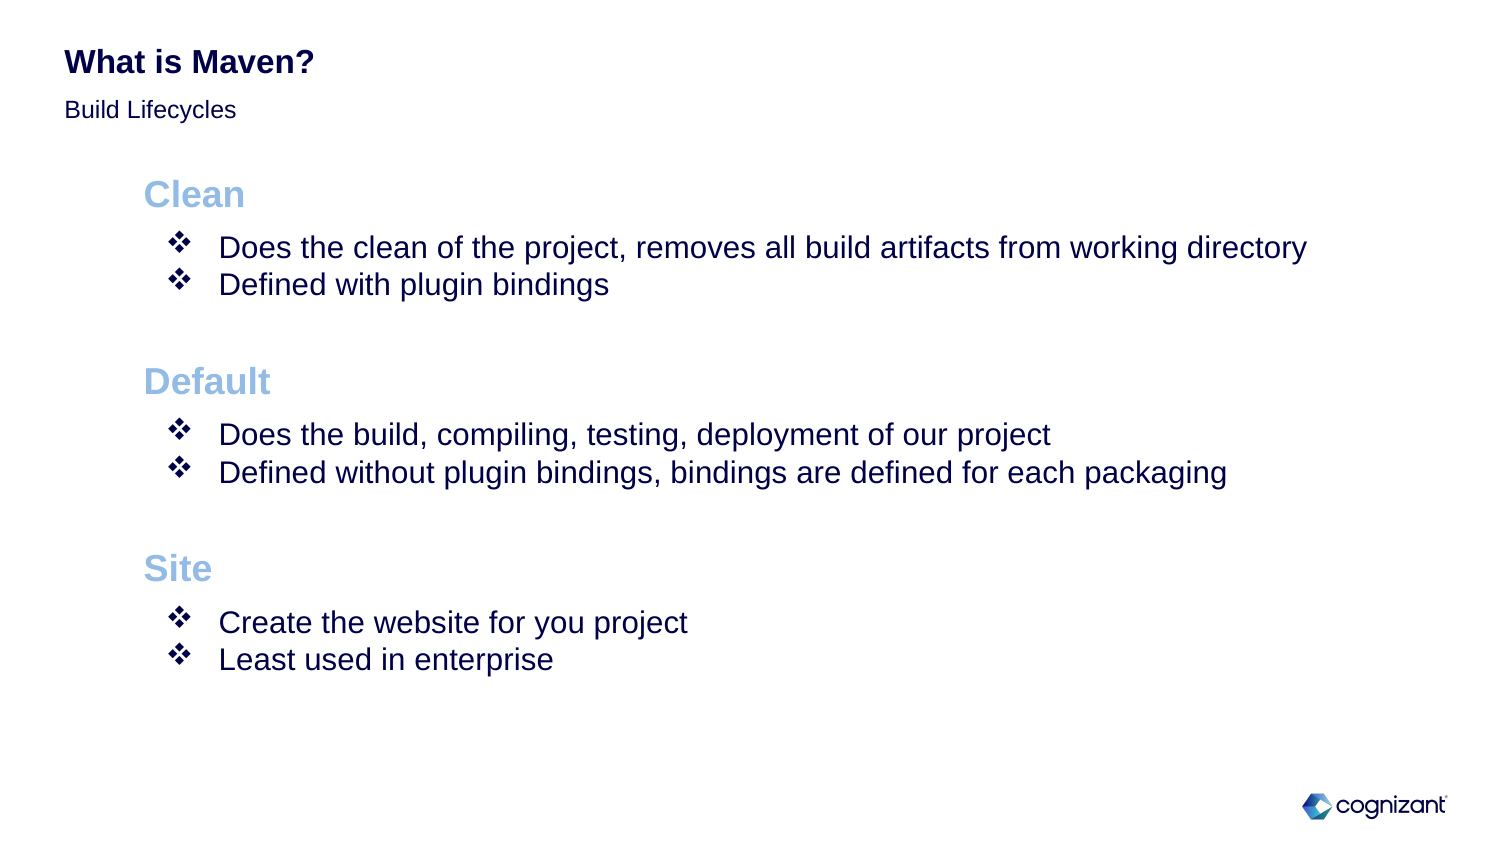

# What is Maven?
Build Lifecycles
Clean
Does the clean of the project, removes all build artifacts from working directory
Defined with plugin bindings

Default
Does the build, compiling, testing, deployment of our project
Defined without plugin bindings, bindings are defined for each packaging

Site
Create the website for you project
Least used in enterprise